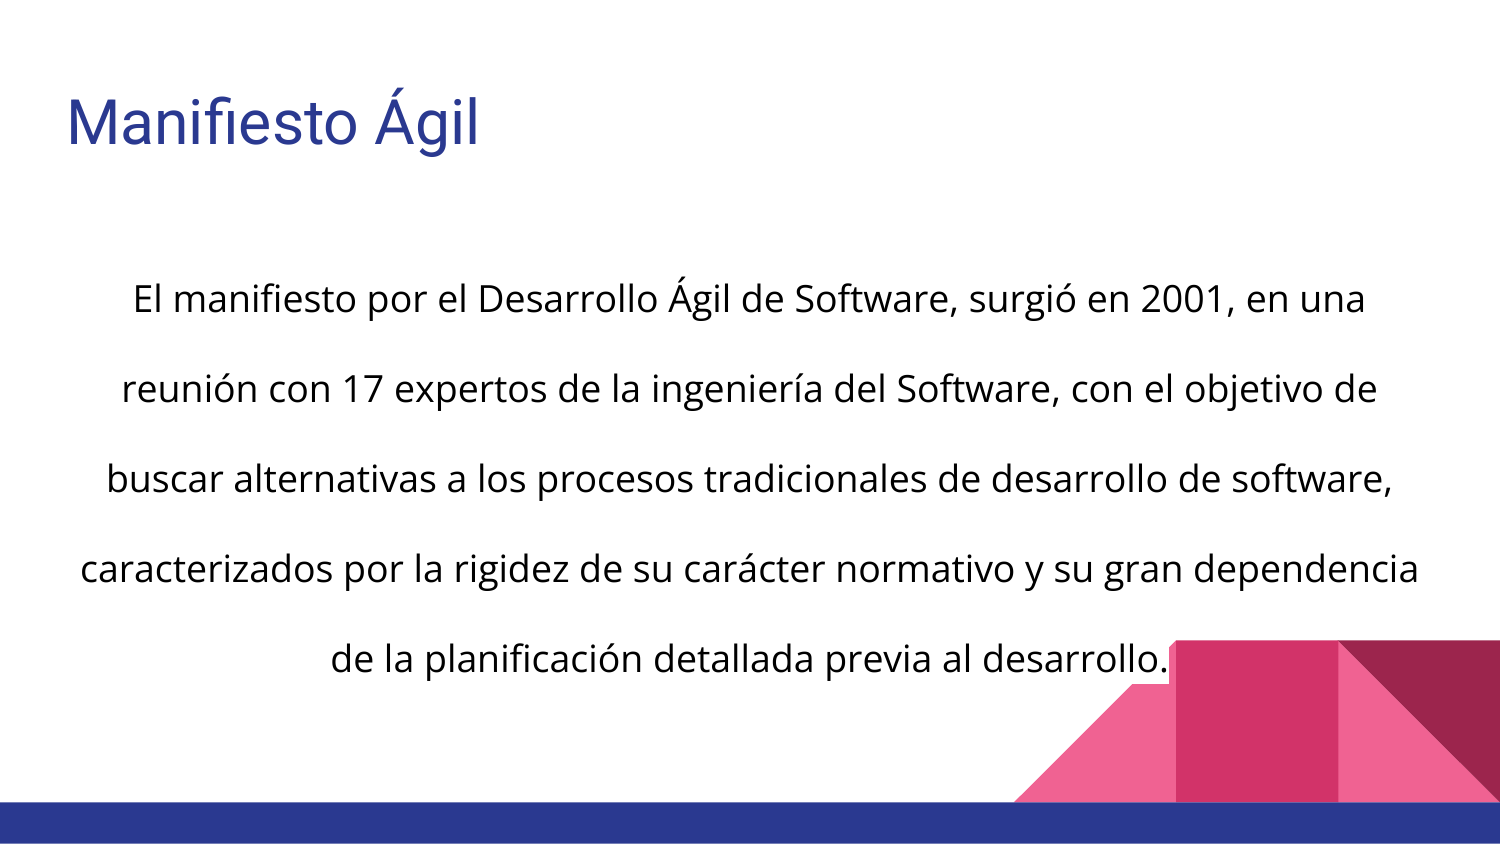

# Manifiesto Ágil
El manifiesto por el Desarrollo Ágil de Software, surgió en 2001, en una reunión con 17 expertos de la ingeniería del Software, con el objetivo de buscar alternativas a los procesos tradicionales de desarrollo de software, caracterizados por la rigidez de su carácter normativo y su gran dependencia de la planificación detallada previa al desarrollo.